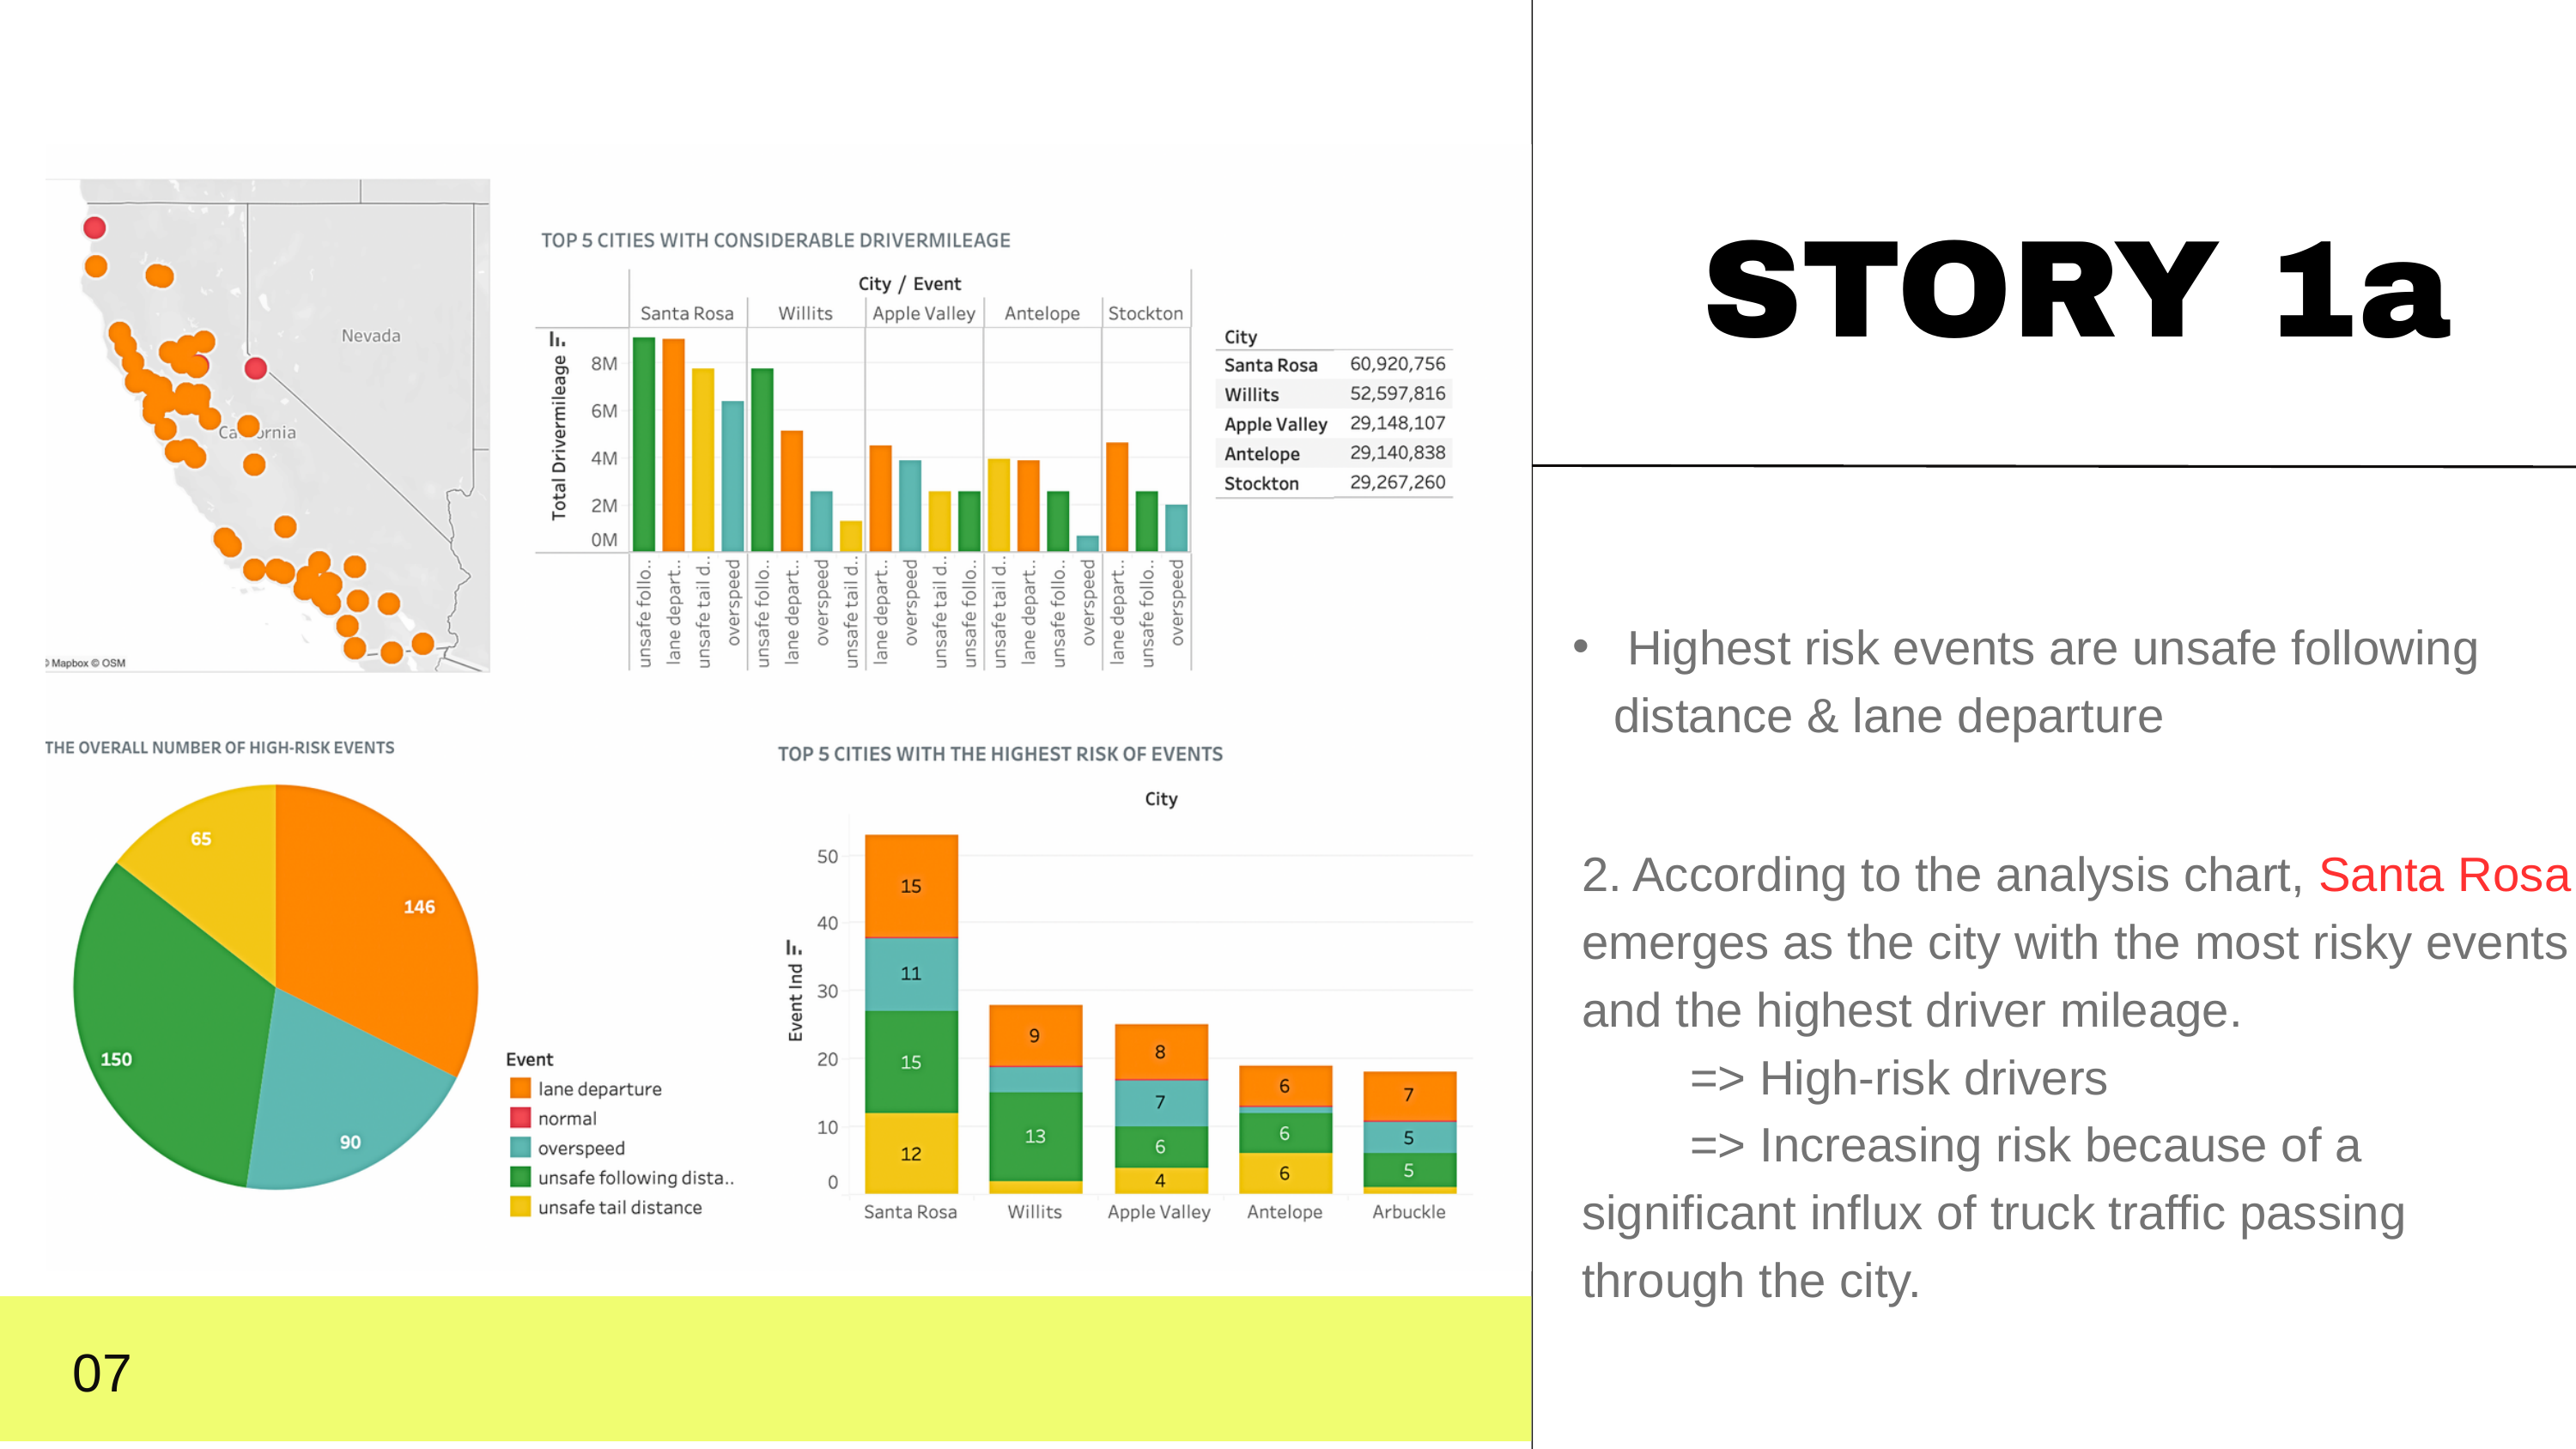

STORY 1a

 Highest risk events are unsafe following distance & lane departure
2. According to the analysis chart, Santa Rosa emerges as the city with the most risky events and the highest driver mileage.
        => High-risk drivers
        => Increasing risk because of a significant influx of truck traffic passing through the city.

07